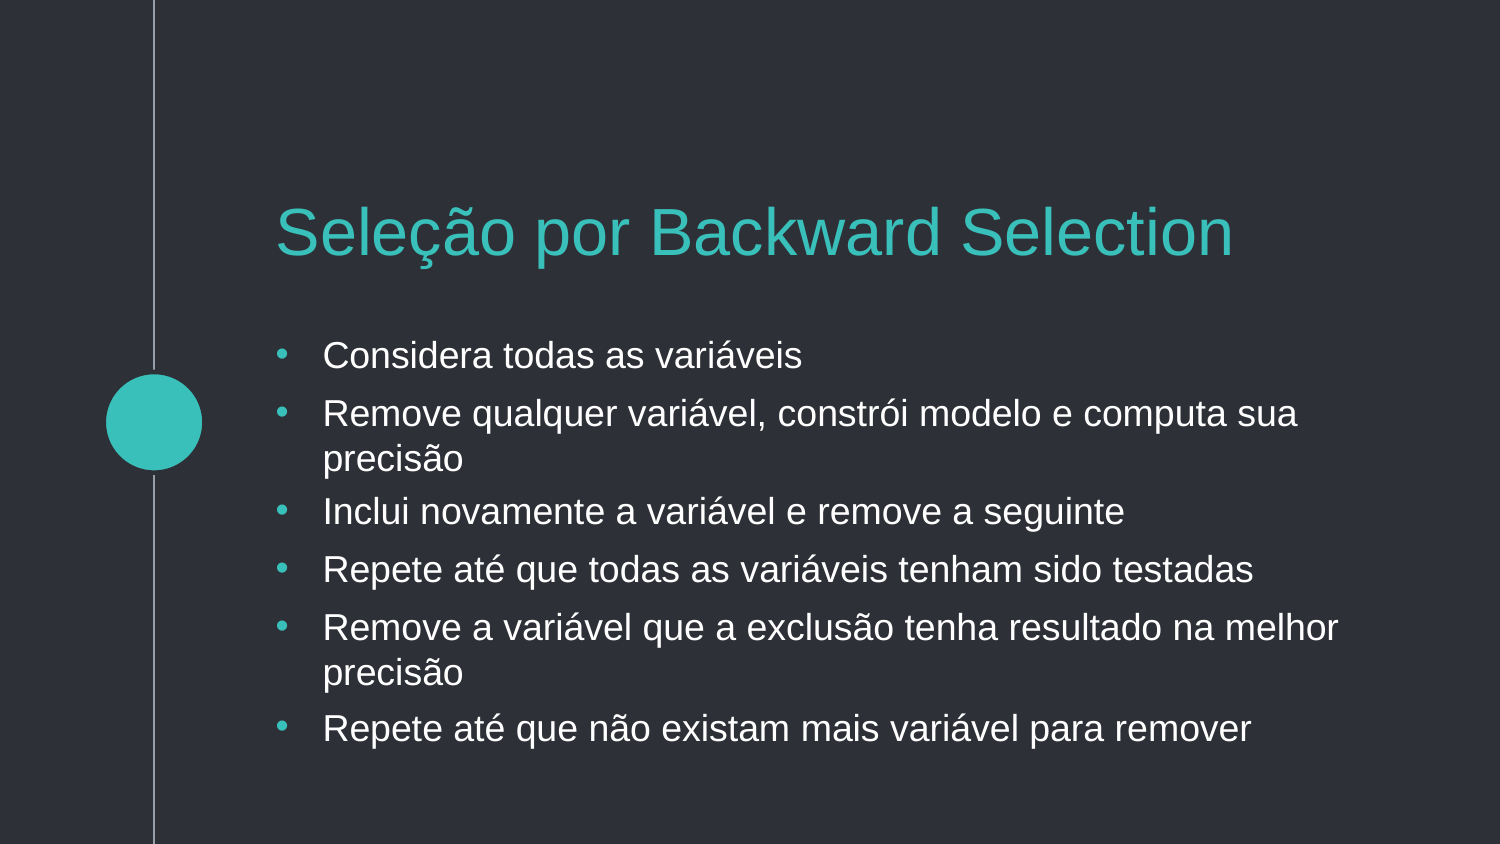

# Seleção por Backward Selection
Considera todas as variáveis

Remove qualquer variável, constrói modelo e computa sua precisão
Inclui novamente a variável e remove a seguinte
Repete até que todas as variáveis tenham sido testadas
Remove a variável que a exclusão tenha resultado na melhor precisão
Repete até que não existam mais variável para remover